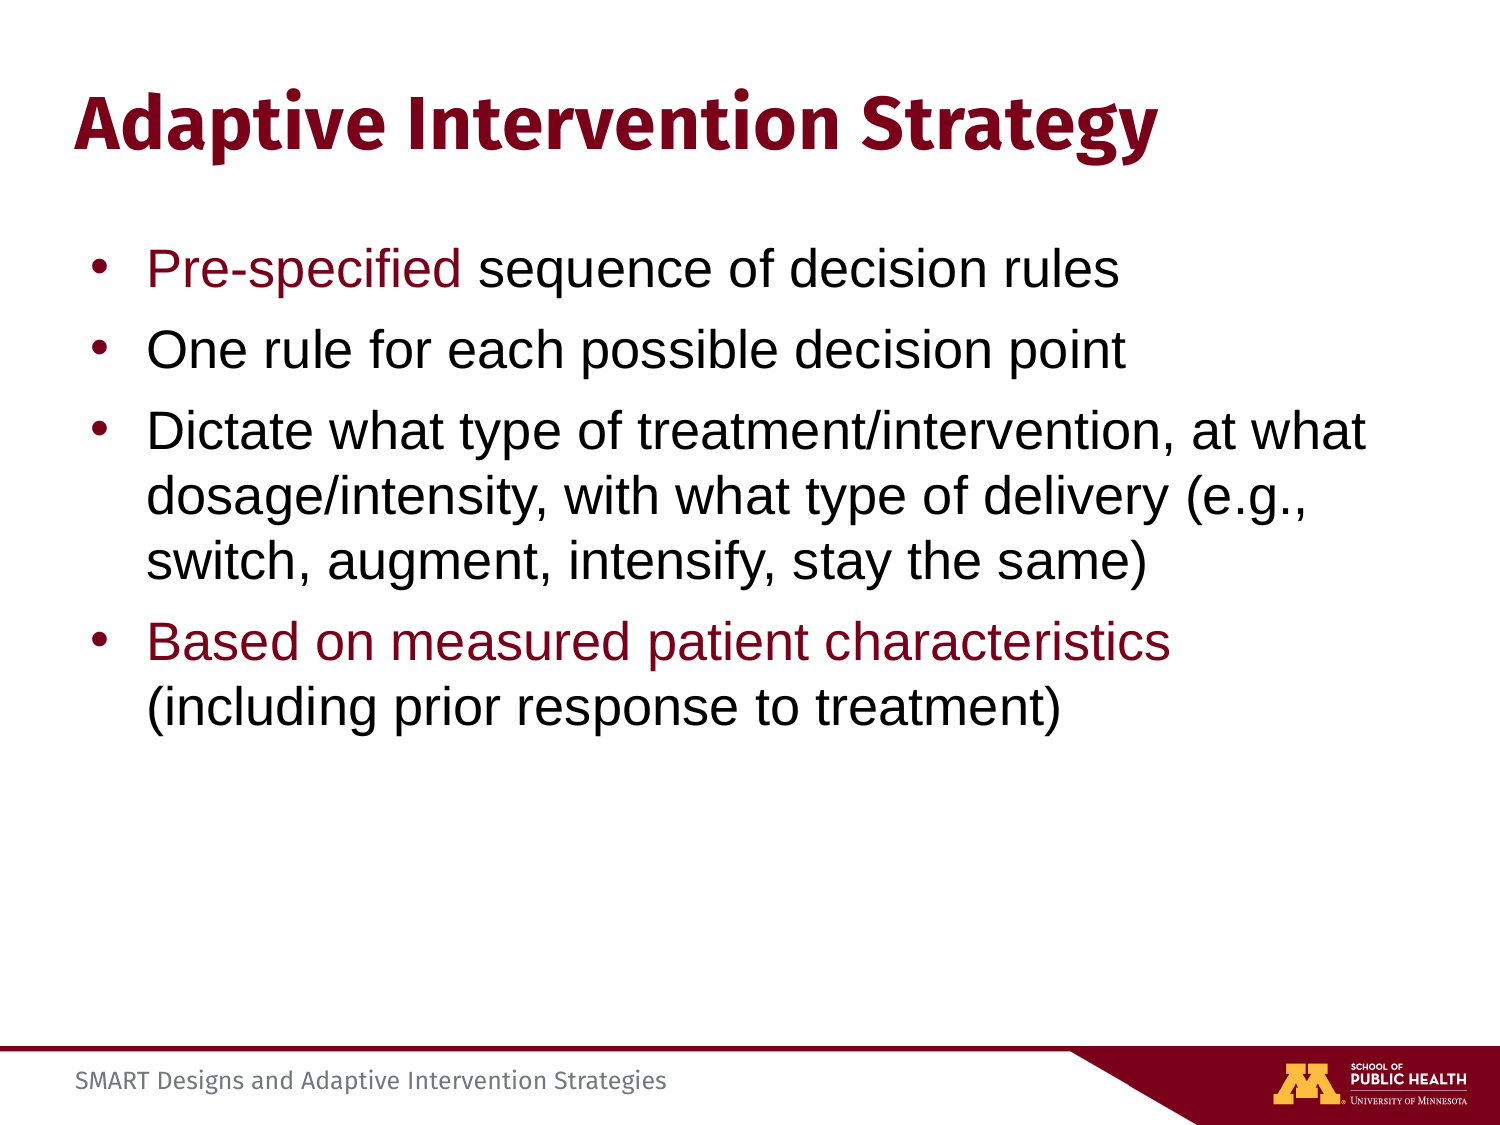

# Adaptive Intervention Strategy
Pre-specified sequence of decision rules
One rule for each possible decision point
Dictate what type of treatment/intervention, at what dosage/intensity, with what type of delivery (e.g., switch, augment, intensify, stay the same)
Based on measured patient characteristics (including prior response to treatment)
SMART Designs and Adaptive Intervention Strategies